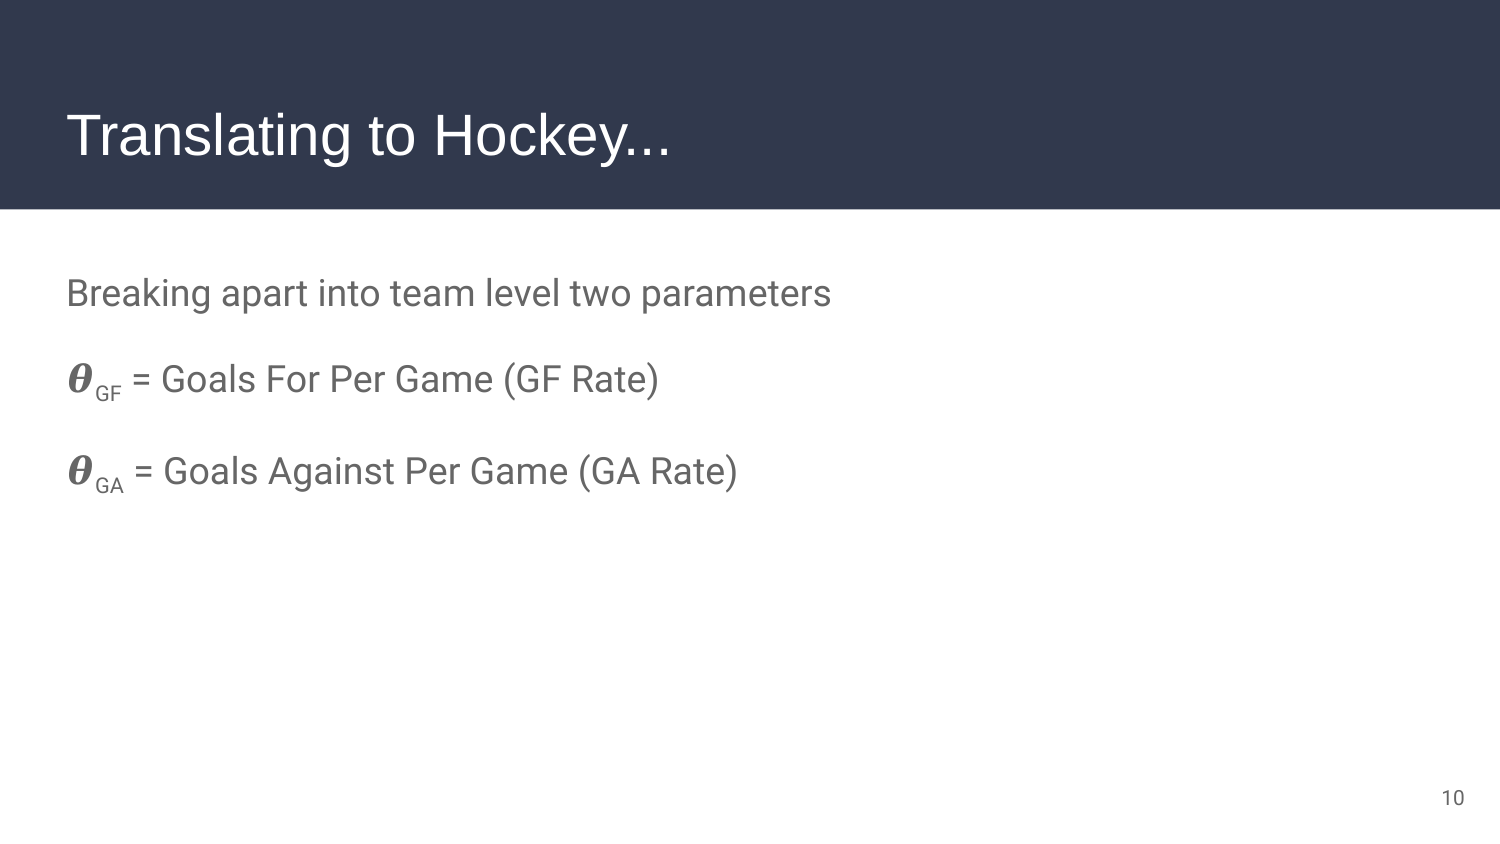

# Translating to Hockey...
Breaking apart into team level two parameters
𝜽GF = Goals For Per Game (GF Rate)
𝜽GA = Goals Against Per Game (GA Rate)
10